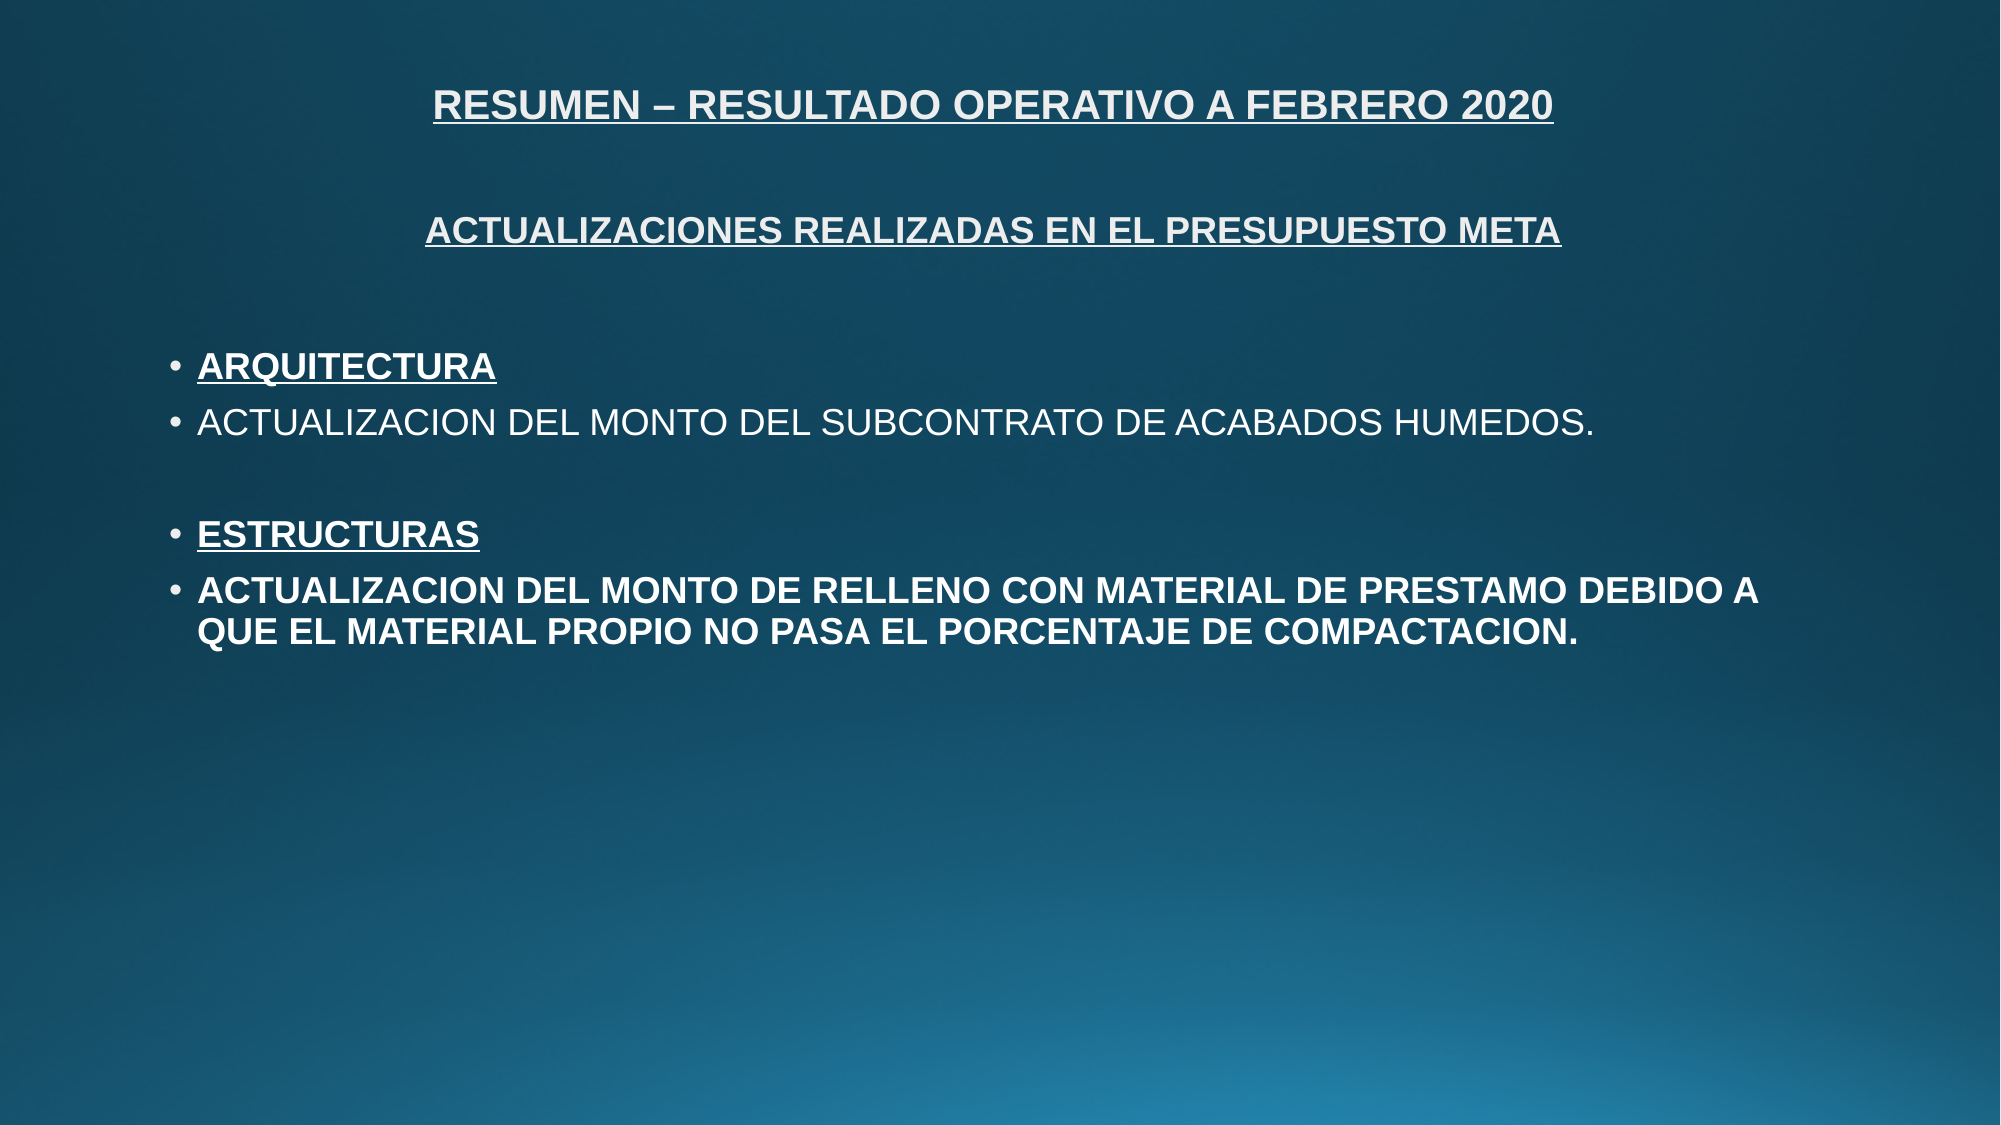

RESUMEN – RESULTADO OPERATIVO A FEBRERO 2020
ACTUALIZACIONES REALIZADAS EN EL PRESUPUESTO META
ARQUITECTURA
ACTUALIZACION DEL MONTO DEL SUBCONTRATO DE ACABADOS HUMEDOS.

ESTRUCTURAS
ACTUALIZACION DEL MONTO DE RELLENO CON MATERIAL DE PRESTAMO DEBIDO A QUE EL MATERIAL PROPIO NO PASA EL PORCENTAJE DE COMPACTACION.